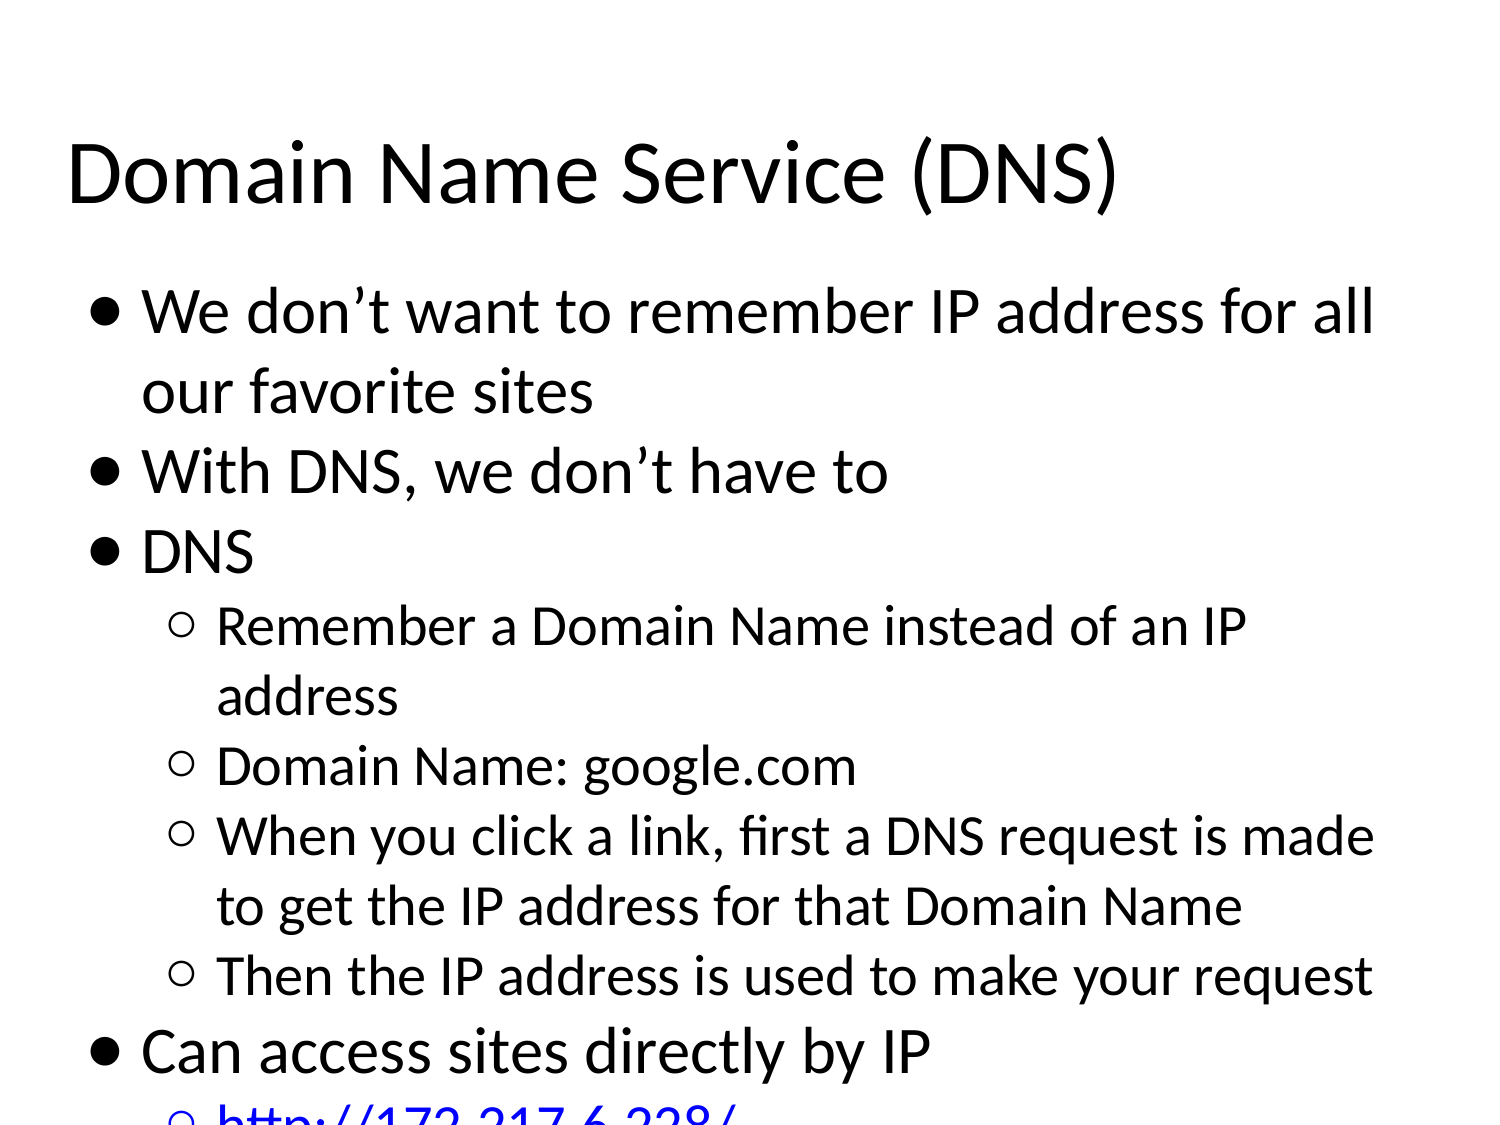

# Domain Name Service (DNS)
We don’t want to remember IP address for all our favorite sites
With DNS, we don’t have to
DNS
Remember a Domain Name instead of an IP address
Domain Name: google.com
When you click a link, first a DNS request is made to get the IP address for that Domain Name
Then the IP address is used to make your request
Can access sites directly by IP
http://172.217.6.228/
Not all sites allow direct IP access
http://104.16.40.2/